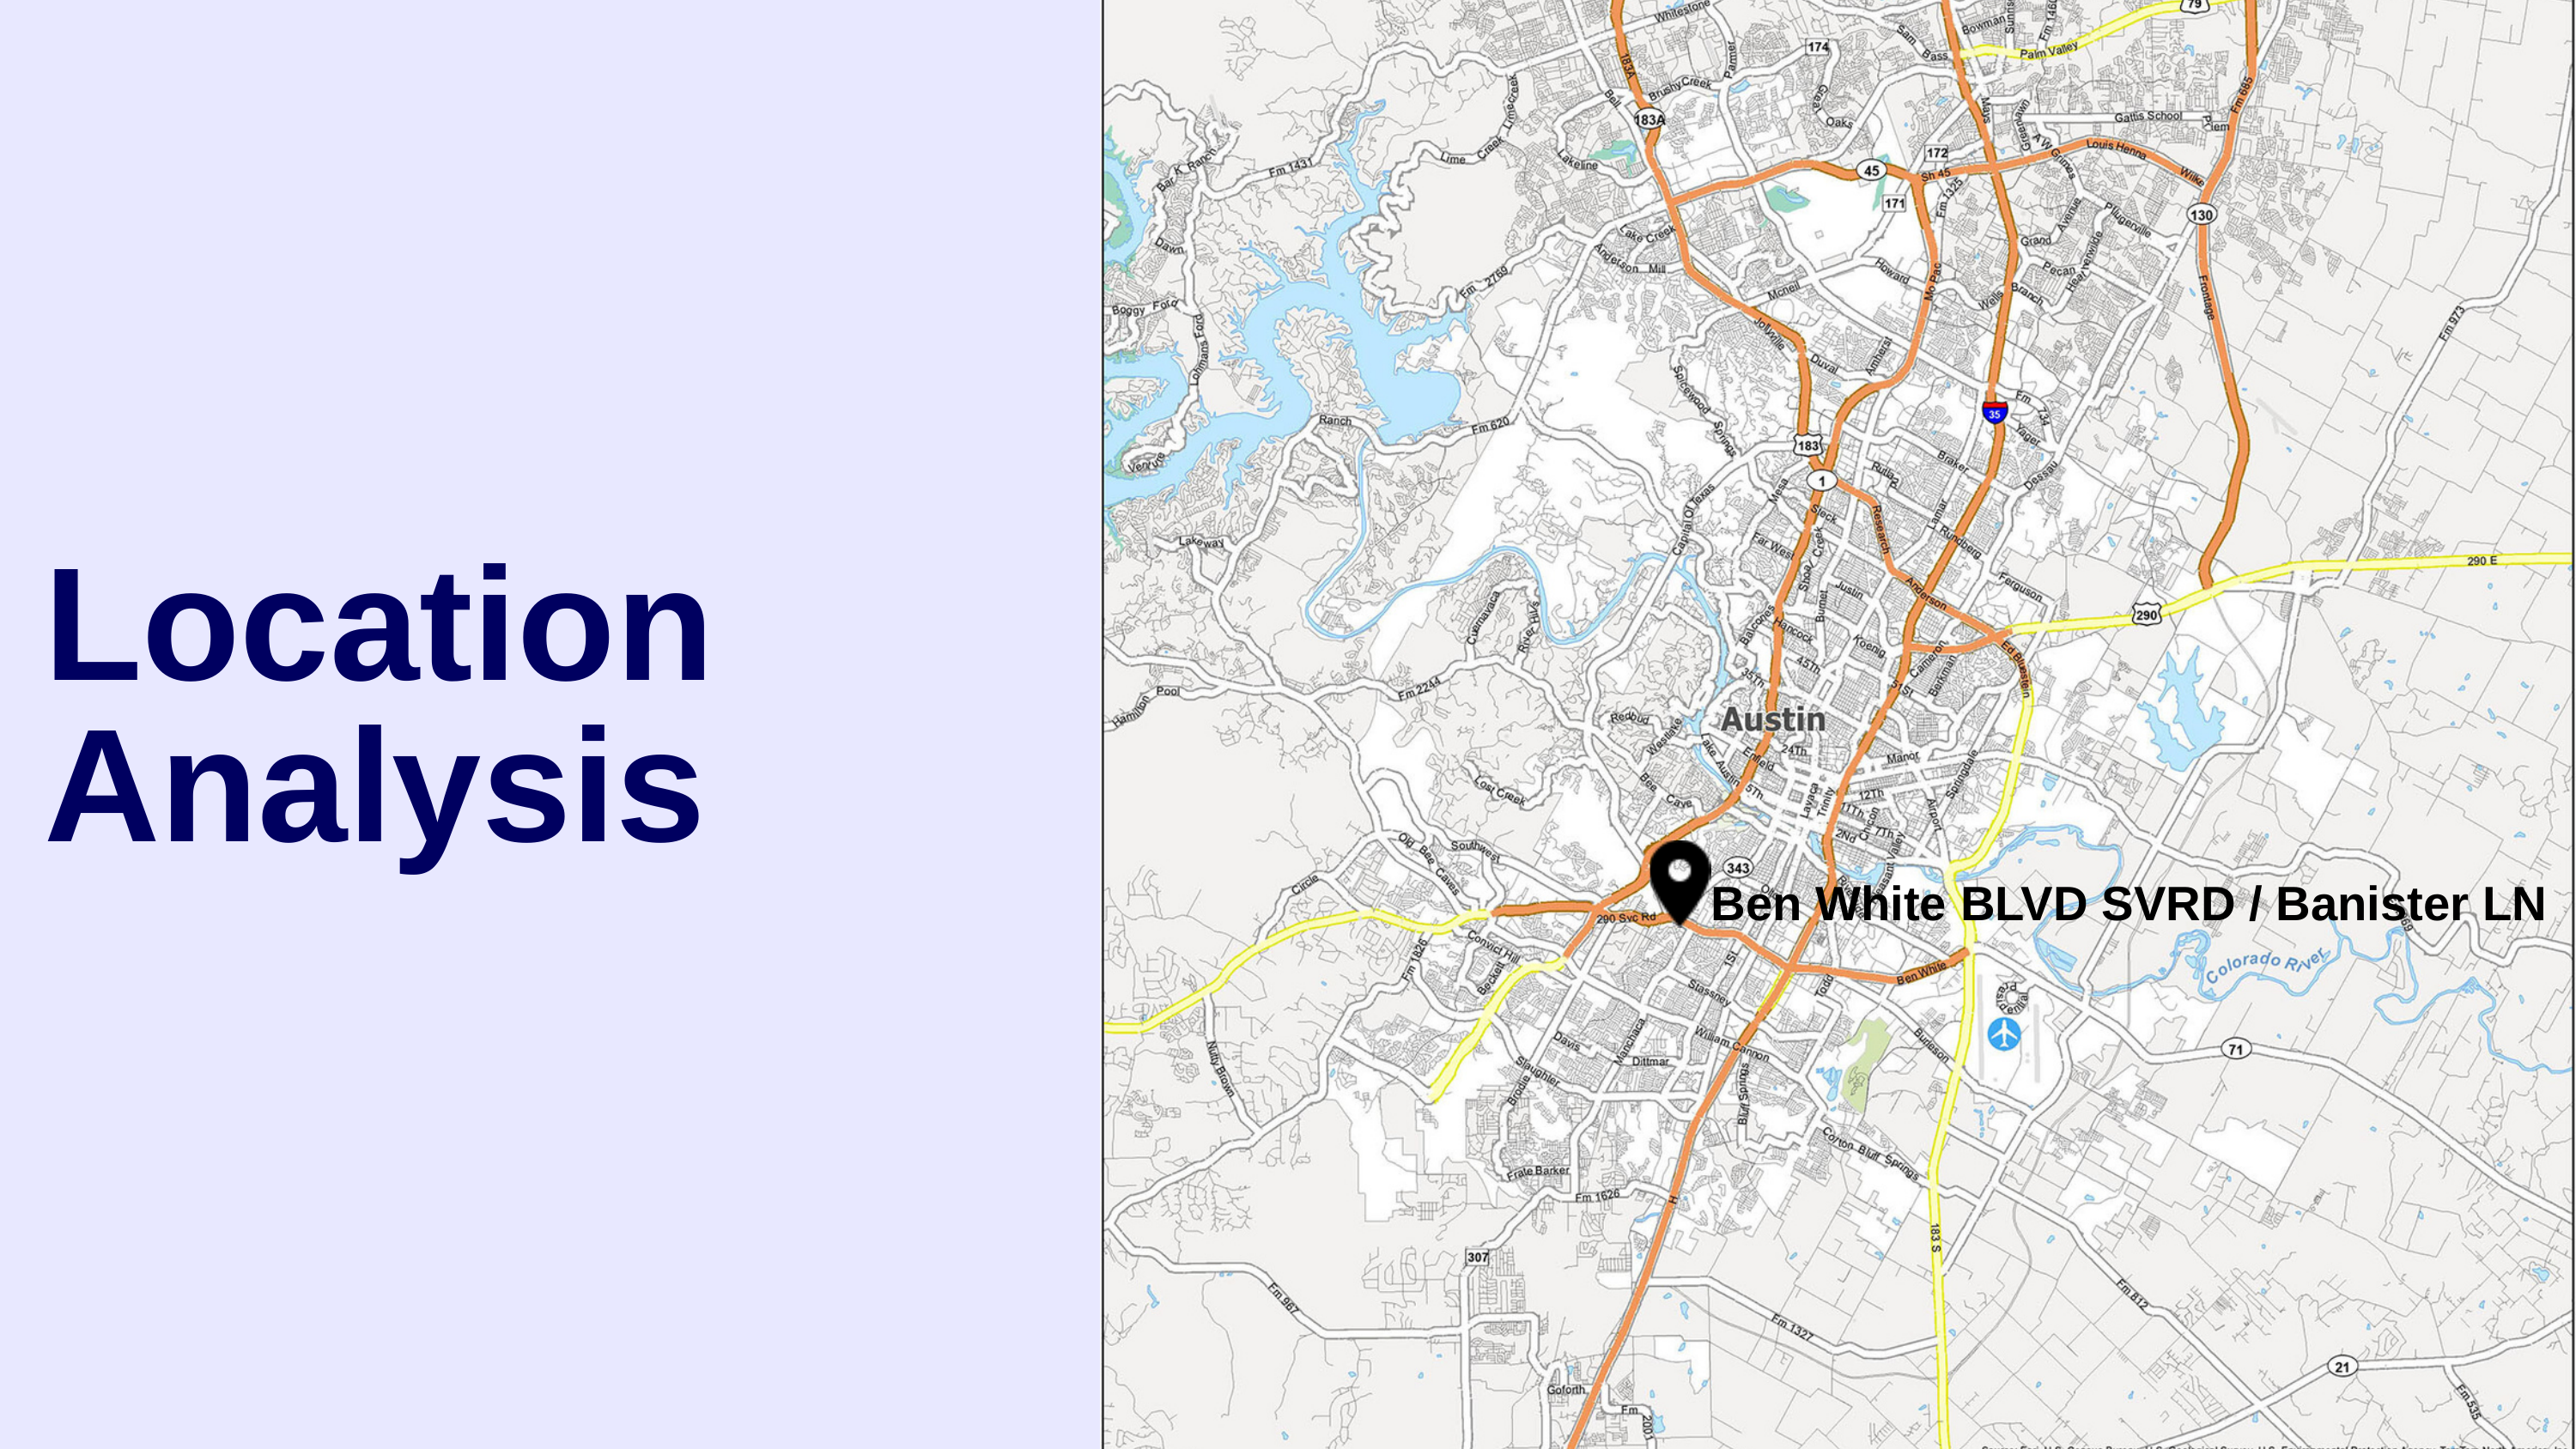

Location Analysis

Ben White BLVD SVRD / Banister LN